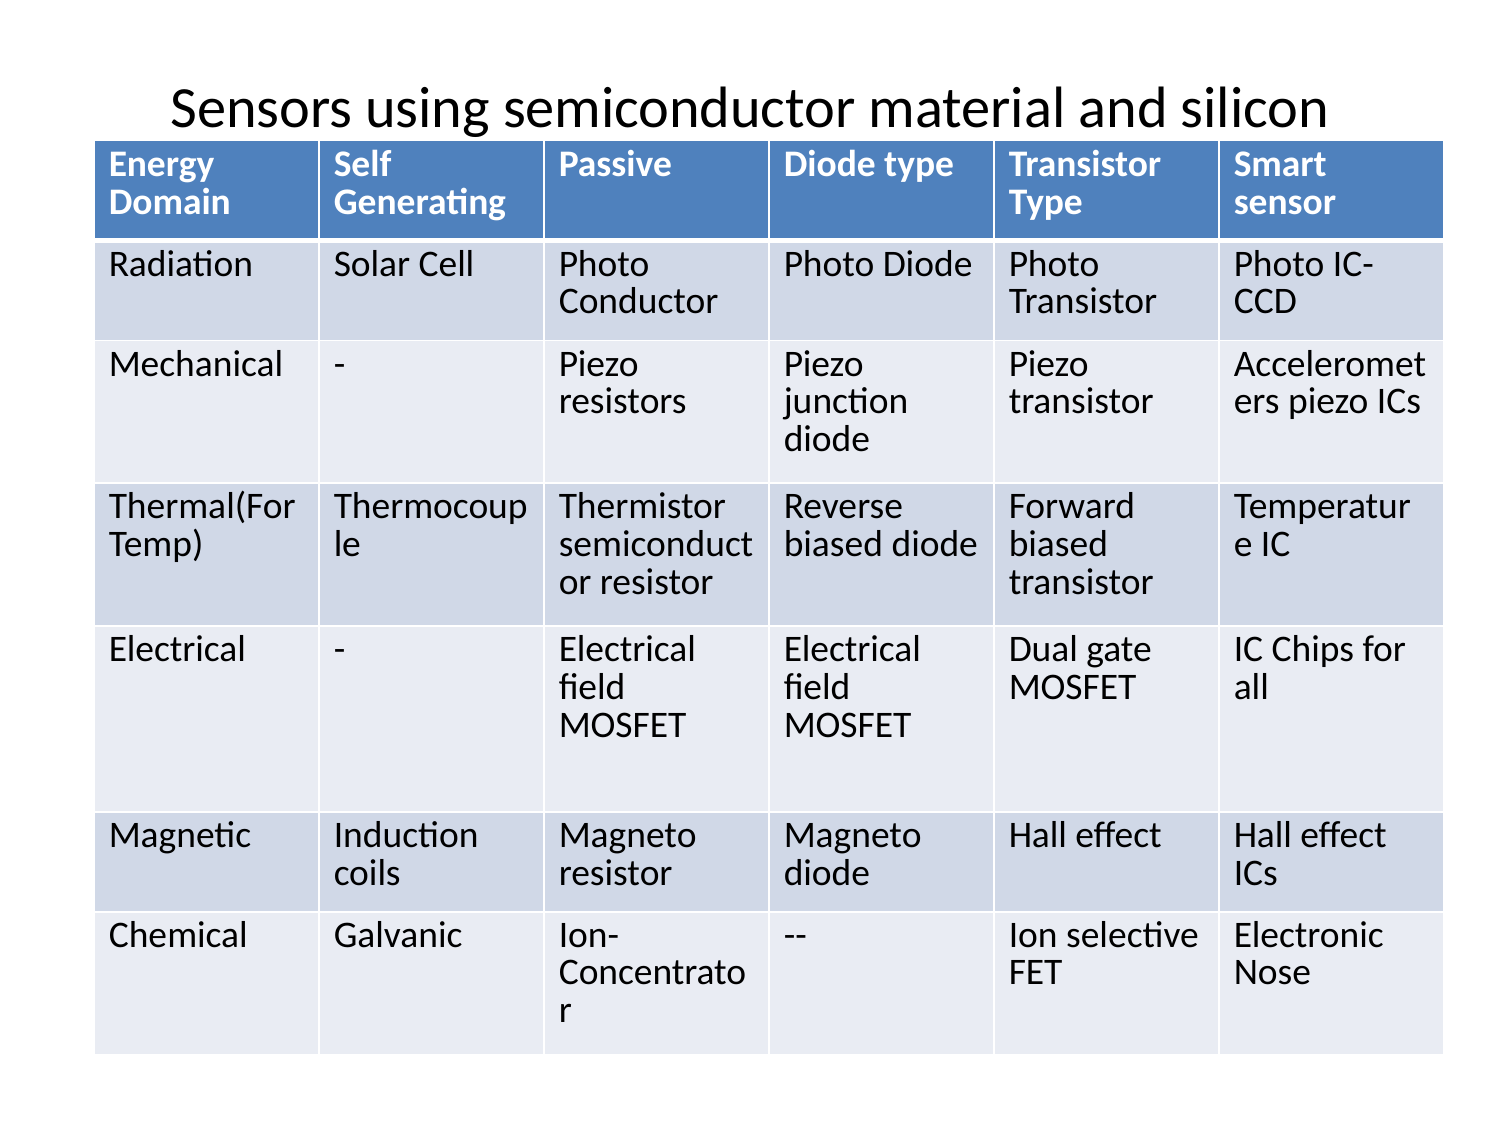

# Sensors using semiconductor material and silicon
| Energy Domain | Self Generating | Passive | Diode type | Transistor Type | Smart sensor |
| --- | --- | --- | --- | --- | --- |
| Radiation | Solar Cell | Photo Conductor | Photo Diode | Photo Transistor | Photo IC-CCD |
| Mechanical | - | Piezo resistors | Piezo junction diode | Piezo transistor | Accelerometers piezo ICs |
| Thermal(For Temp) | Thermocouple | Thermistor semiconductor resistor | Reverse biased diode | Forward biased transistor | Temperature IC |
| Electrical | - | Electrical field MOSFET | Electrical field MOSFET | Dual gate MOSFET | IC Chips for all |
| Magnetic | Induction coils | Magneto resistor | Magneto diode | Hall effect | Hall effect ICs |
| Chemical | Galvanic | Ion-Concentrator | -- | Ion selective FET | Electronic Nose |